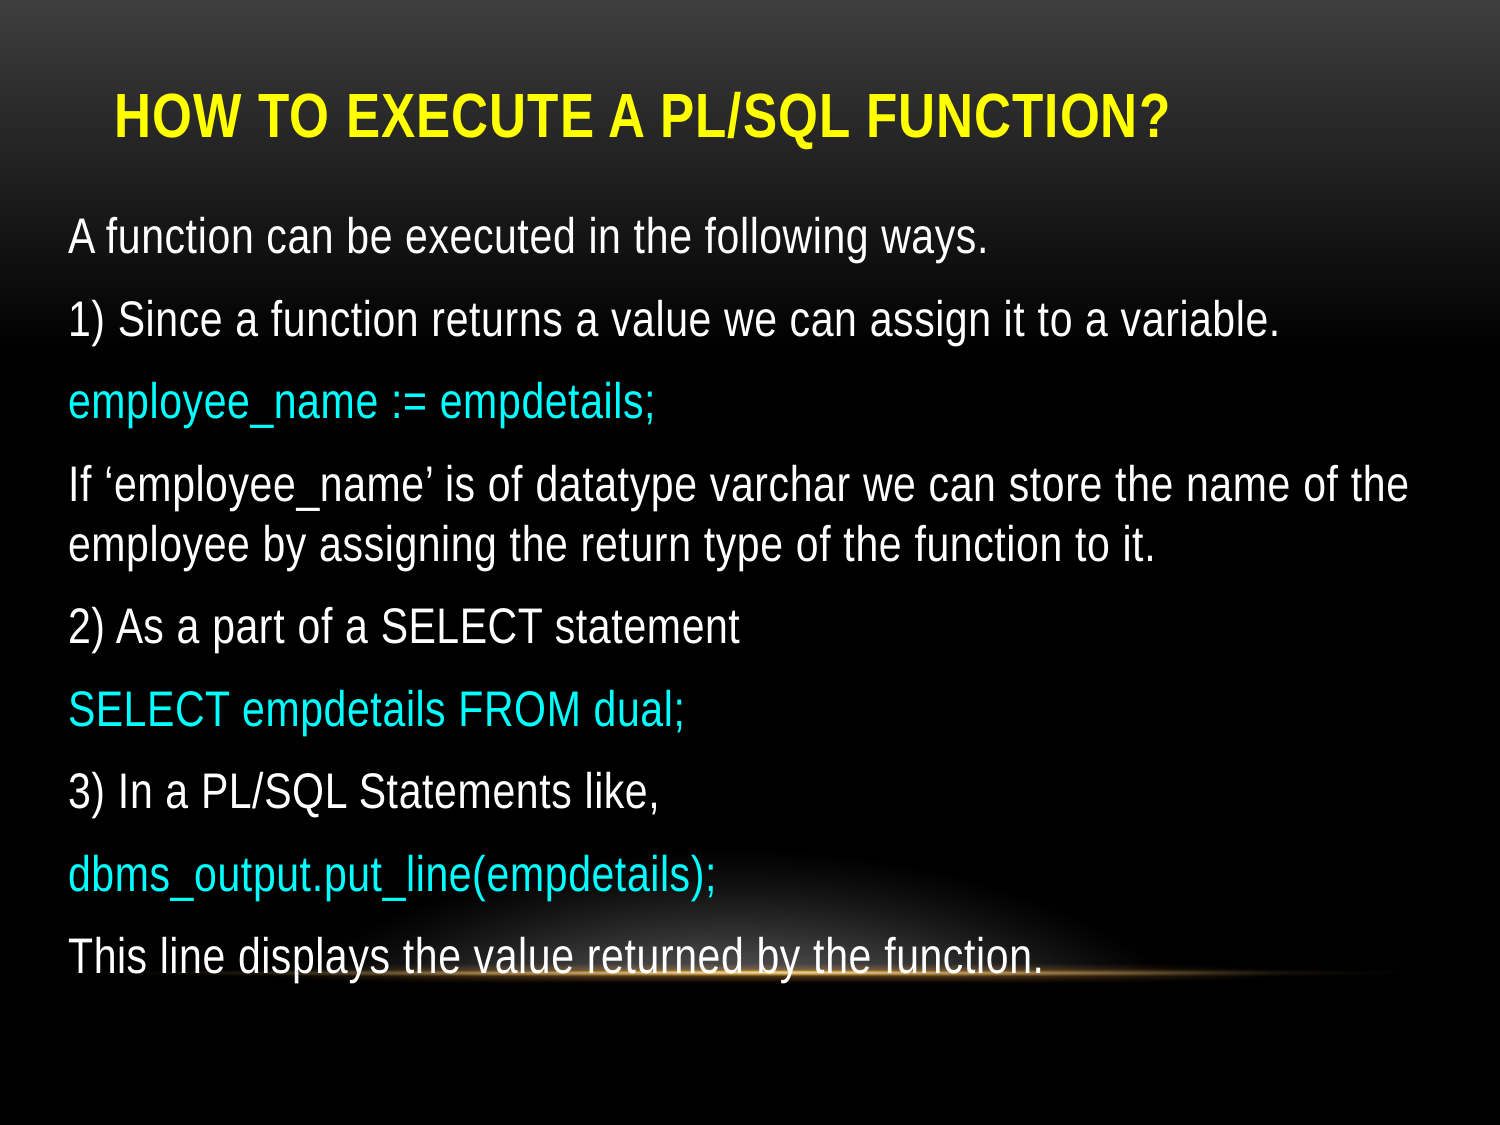

# How to execute a PL/SQL Function?
A function can be executed in the following ways.
1) Since a function returns a value we can assign it to a variable.
employee_name := empdetails;
If ‘employee_name’ is of datatype varchar we can store the name of the employee by assigning the return type of the function to it.
2) As a part of a SELECT statement
SELECT empdetails FROM dual;
3) In a PL/SQL Statements like,
dbms_output.put_line(empdetails);
This line displays the value returned by the function.